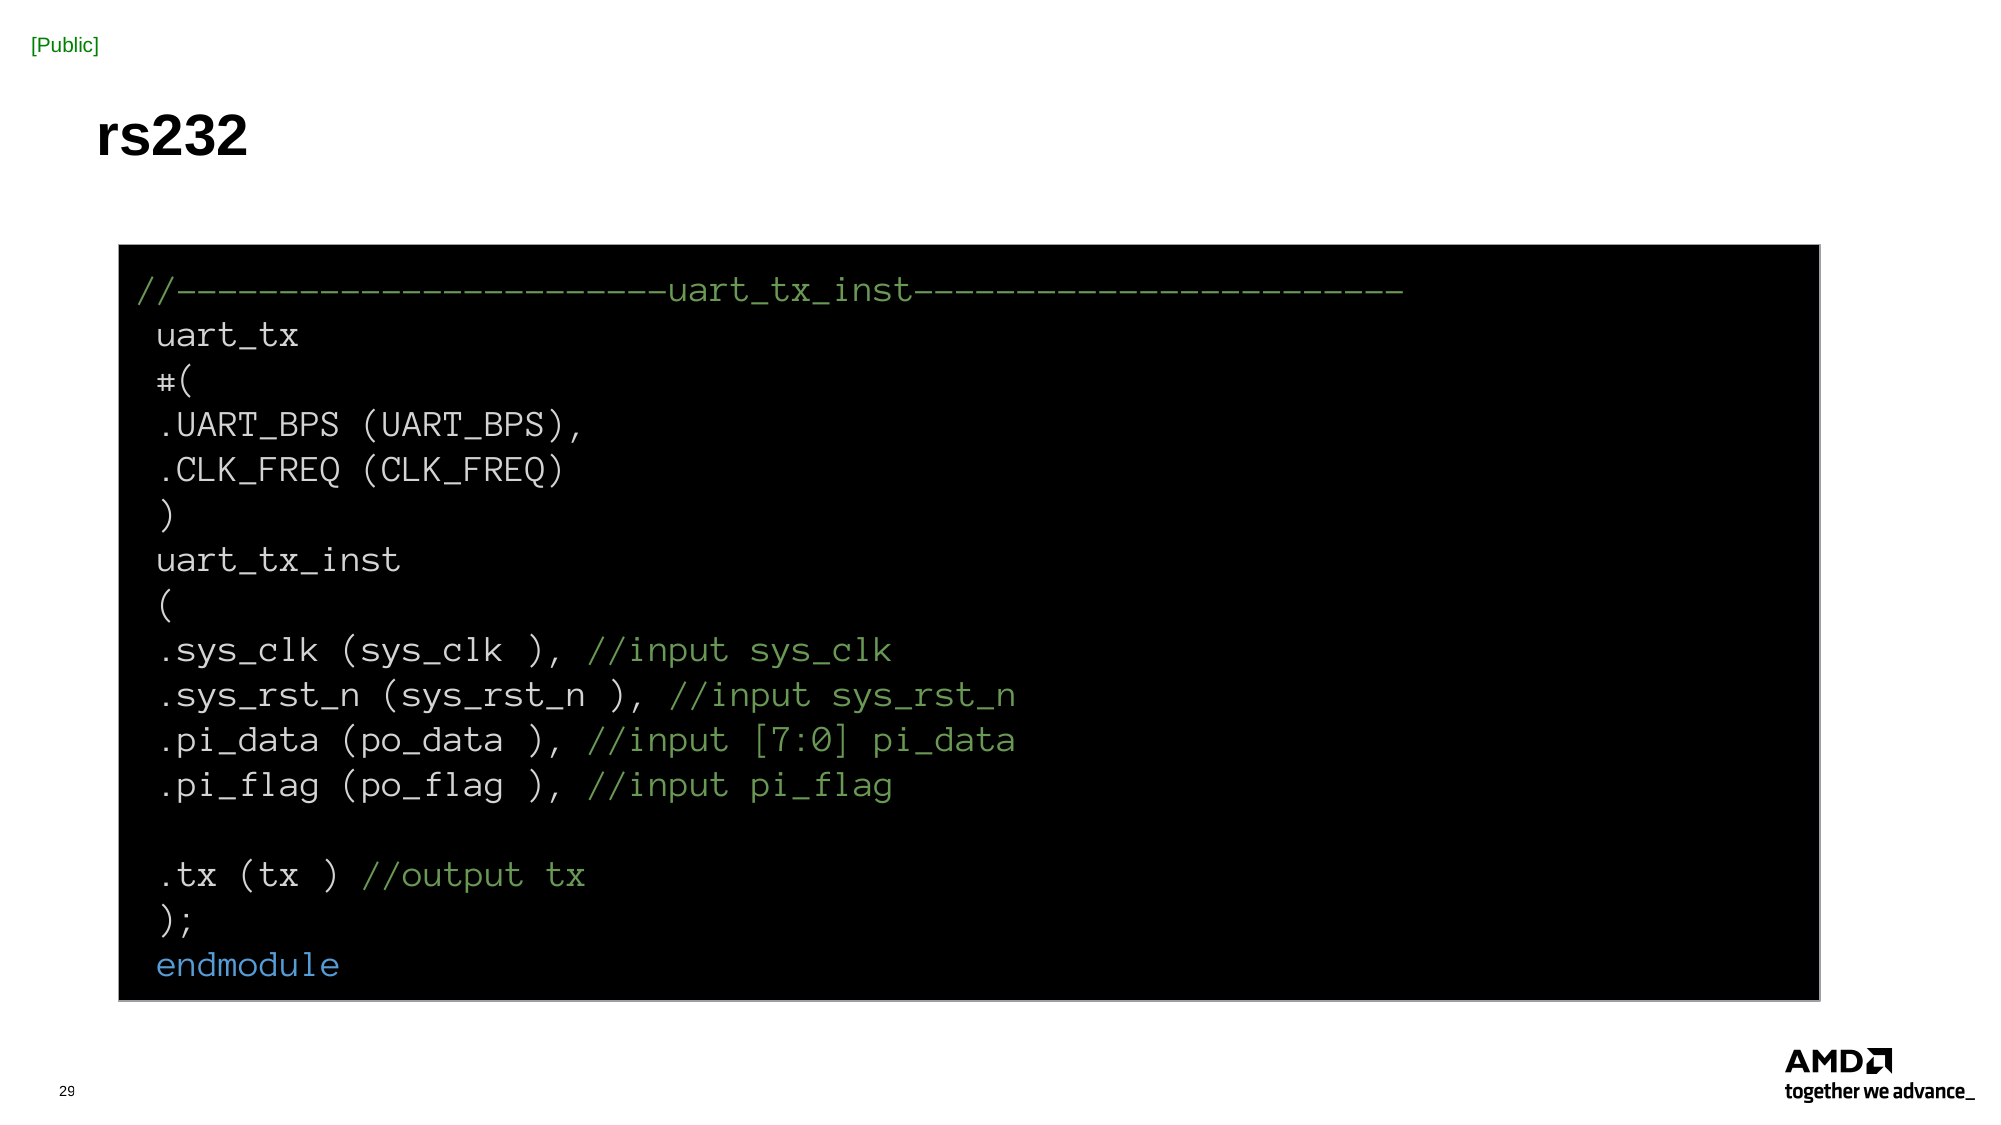

# rs232

//------------------------uart_tx_inst------------------------
 uart_tx
 #(
 .UART_BPS (UART_BPS),
 .CLK_FREQ (CLK_FREQ)
 )
 uart_tx_inst
 (
 .sys_clk (sys_clk ), //input sys_clk
 .sys_rst_n (sys_rst_n ), //input sys_rst_n
 .pi_data (po_data ), //input [7:0] pi_data
 .pi_flag (po_flag ), //input pi_flag
 .tx (tx ) //output tx
 );
 endmodule